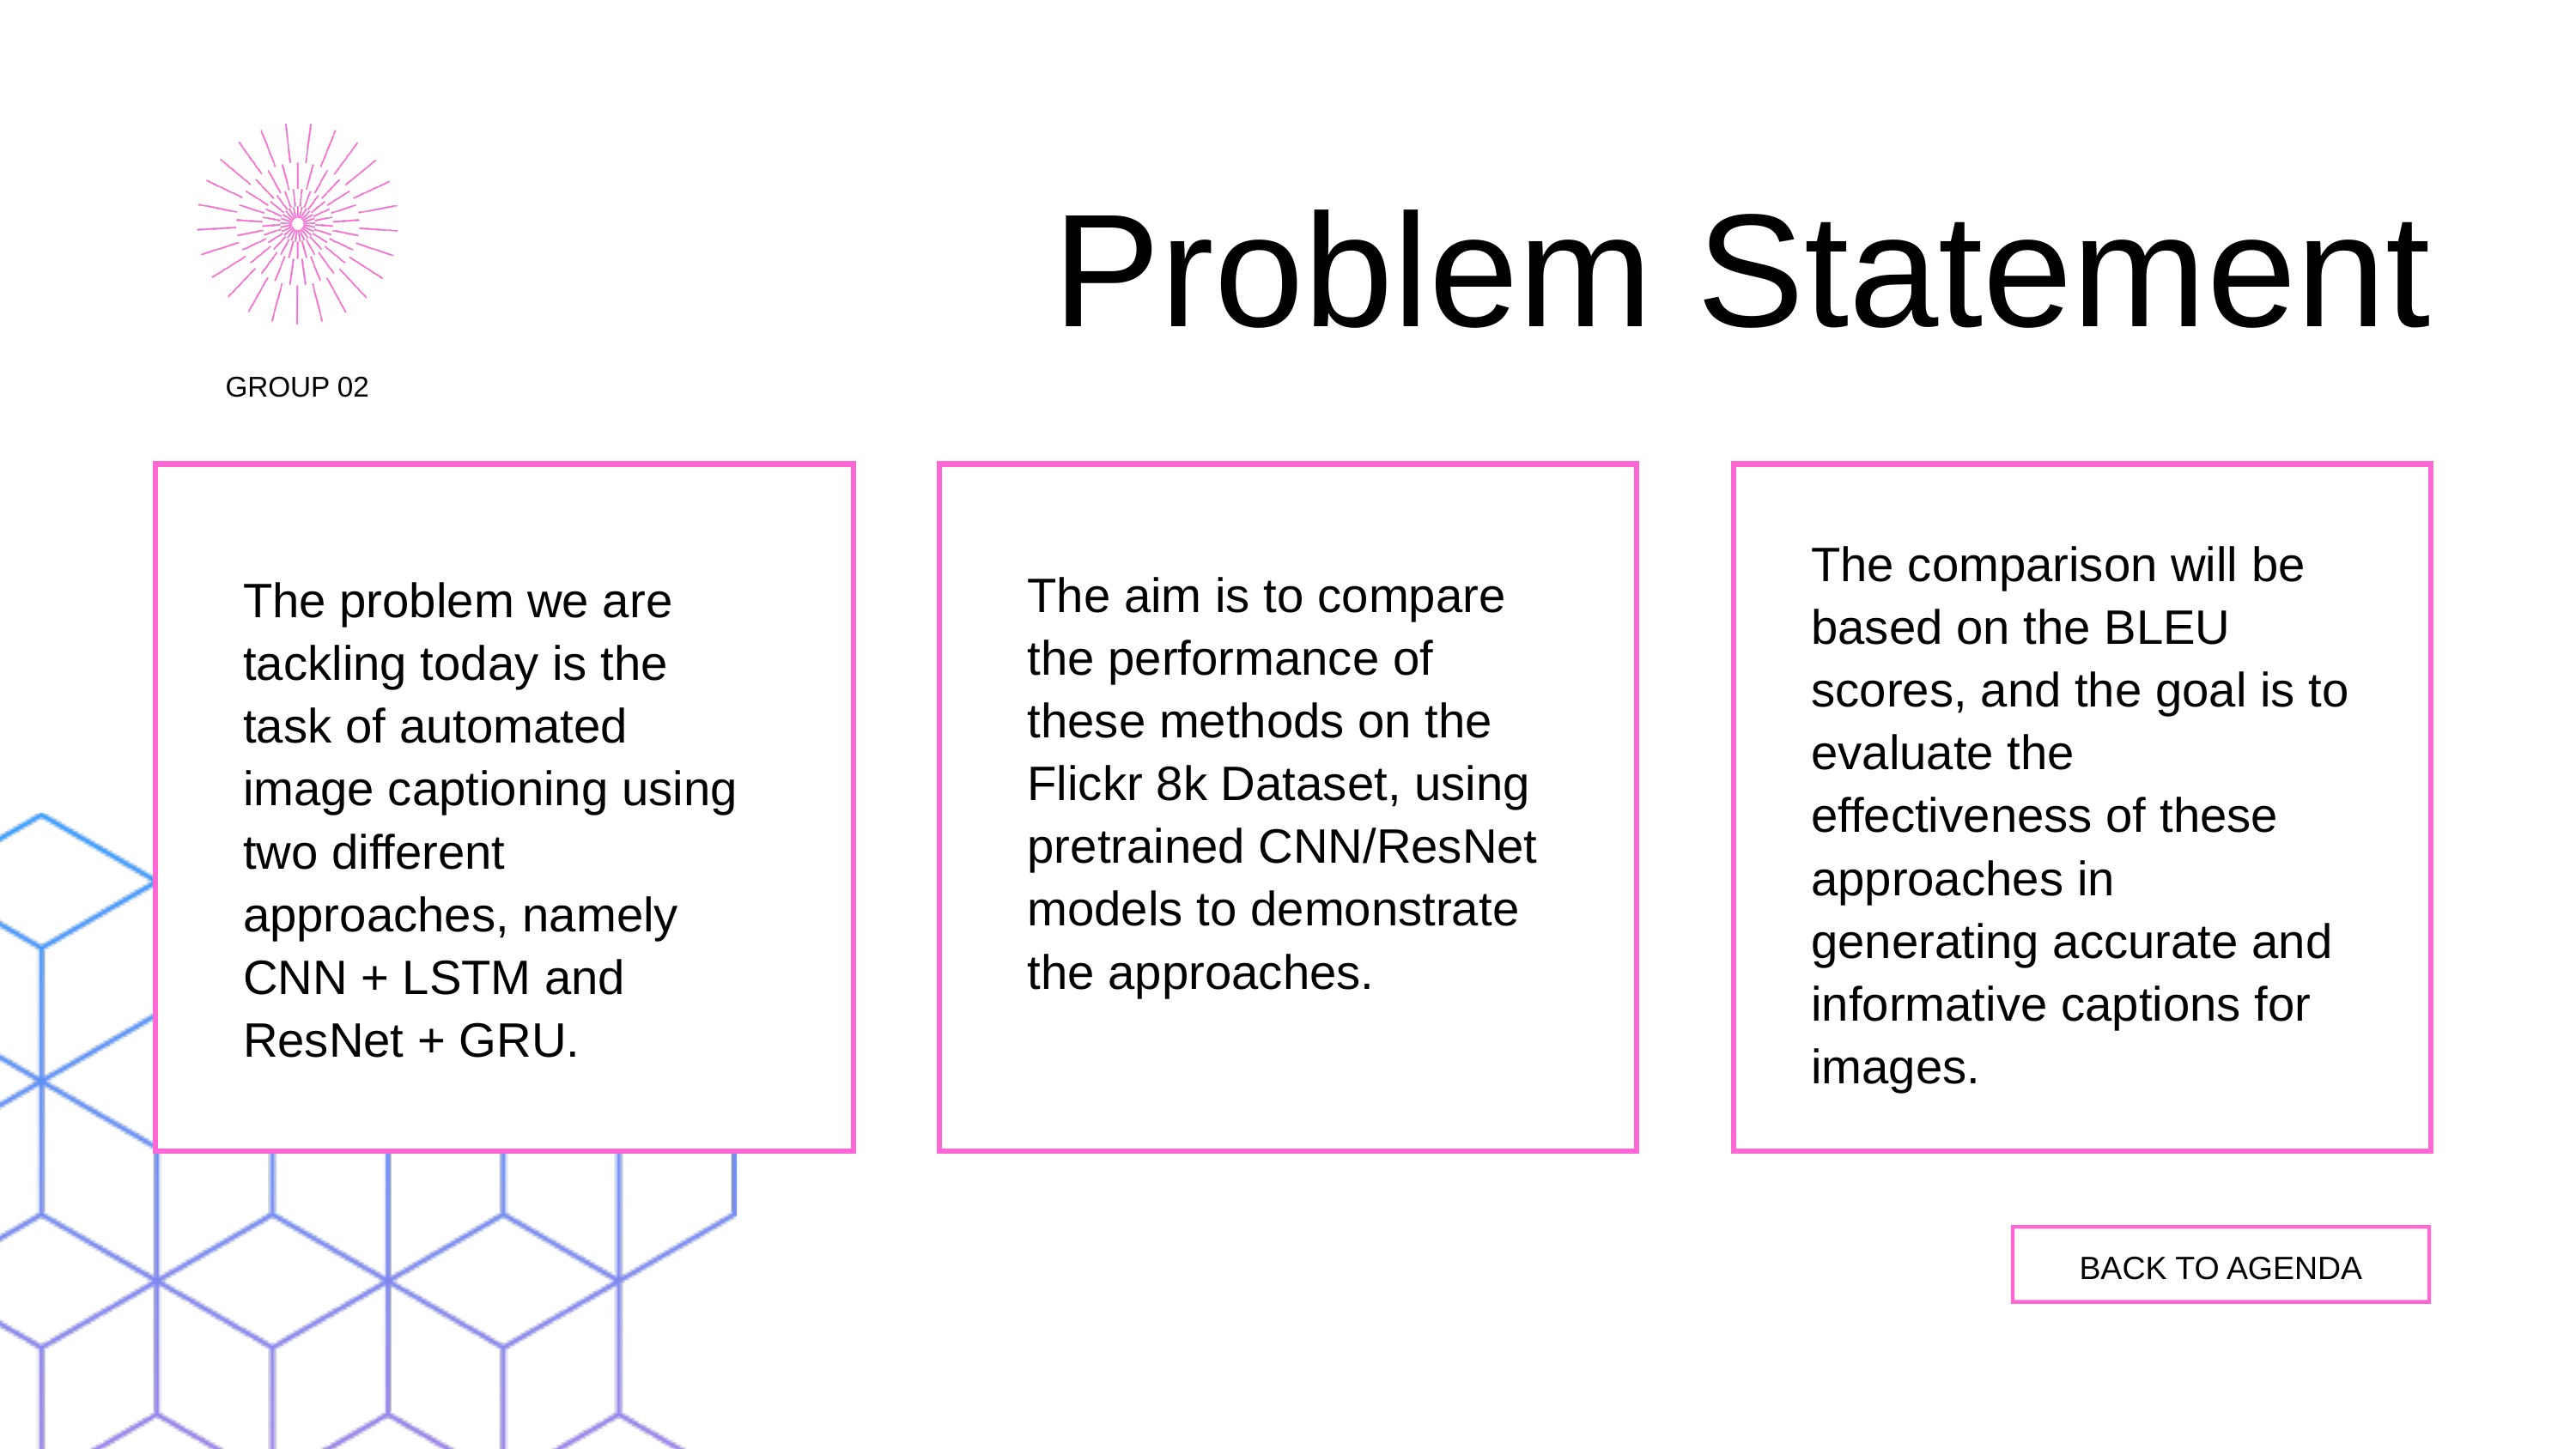

GROUP 02
Problem Statement

The comparison will be based on the BLEU scores, and the goal is to evaluate the effectiveness of these approaches in generating accurate and informative captions for images.
The aim is to compare the performance of these methods on the Flickr 8k Dataset, using pretrained CNN/ResNet models to demonstrate the approaches.
The problem we are tackling today is the task of automated image captioning using two different approaches, namely CNN + LSTM and ResNet + GRU.

BACK TO AGENDA